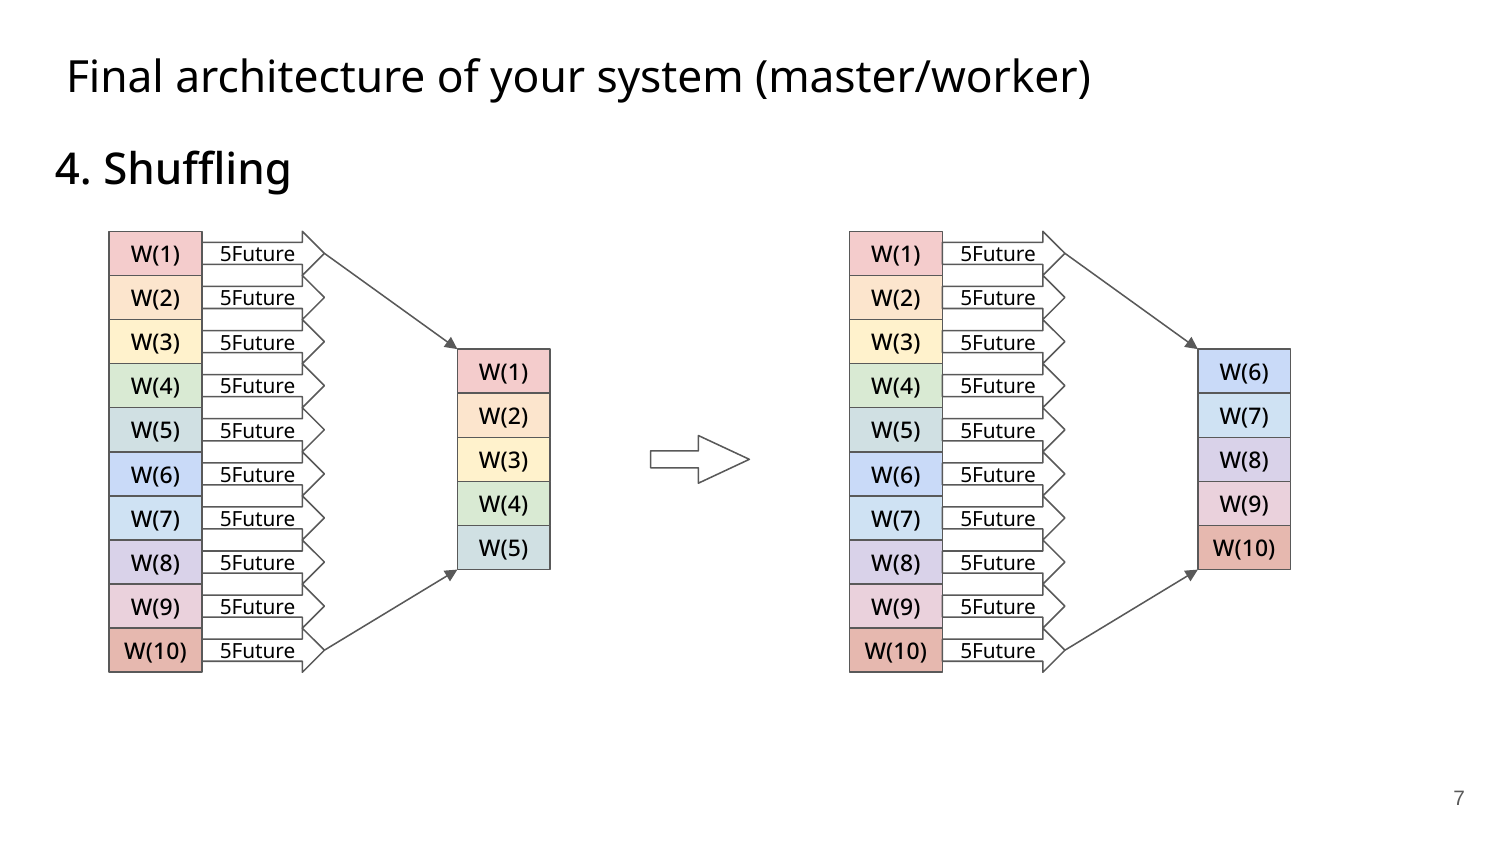

# Final architecture of your system (master/worker)
4. Shuffling
W(1)
5Future
W(1)
5Future
W(2)
5Future
W(2)
5Future
W(3)
5Future
W(3)
5Future
W(1)
W(6)
W(4)
5Future
W(4)
5Future
W(2)
W(7)
W(5)
5Future
W(5)
5Future

W(3)
W(8)
W(6)
5Future
W(6)
5Future
W(4)
W(9)
W(7)
5Future
W(7)
5Future
W(5)
W(10)
W(8)
5Future
W(8)
5Future
W(9)
5Future
W(9)
5Future
W(10)
5Future
W(10)
5Future
7